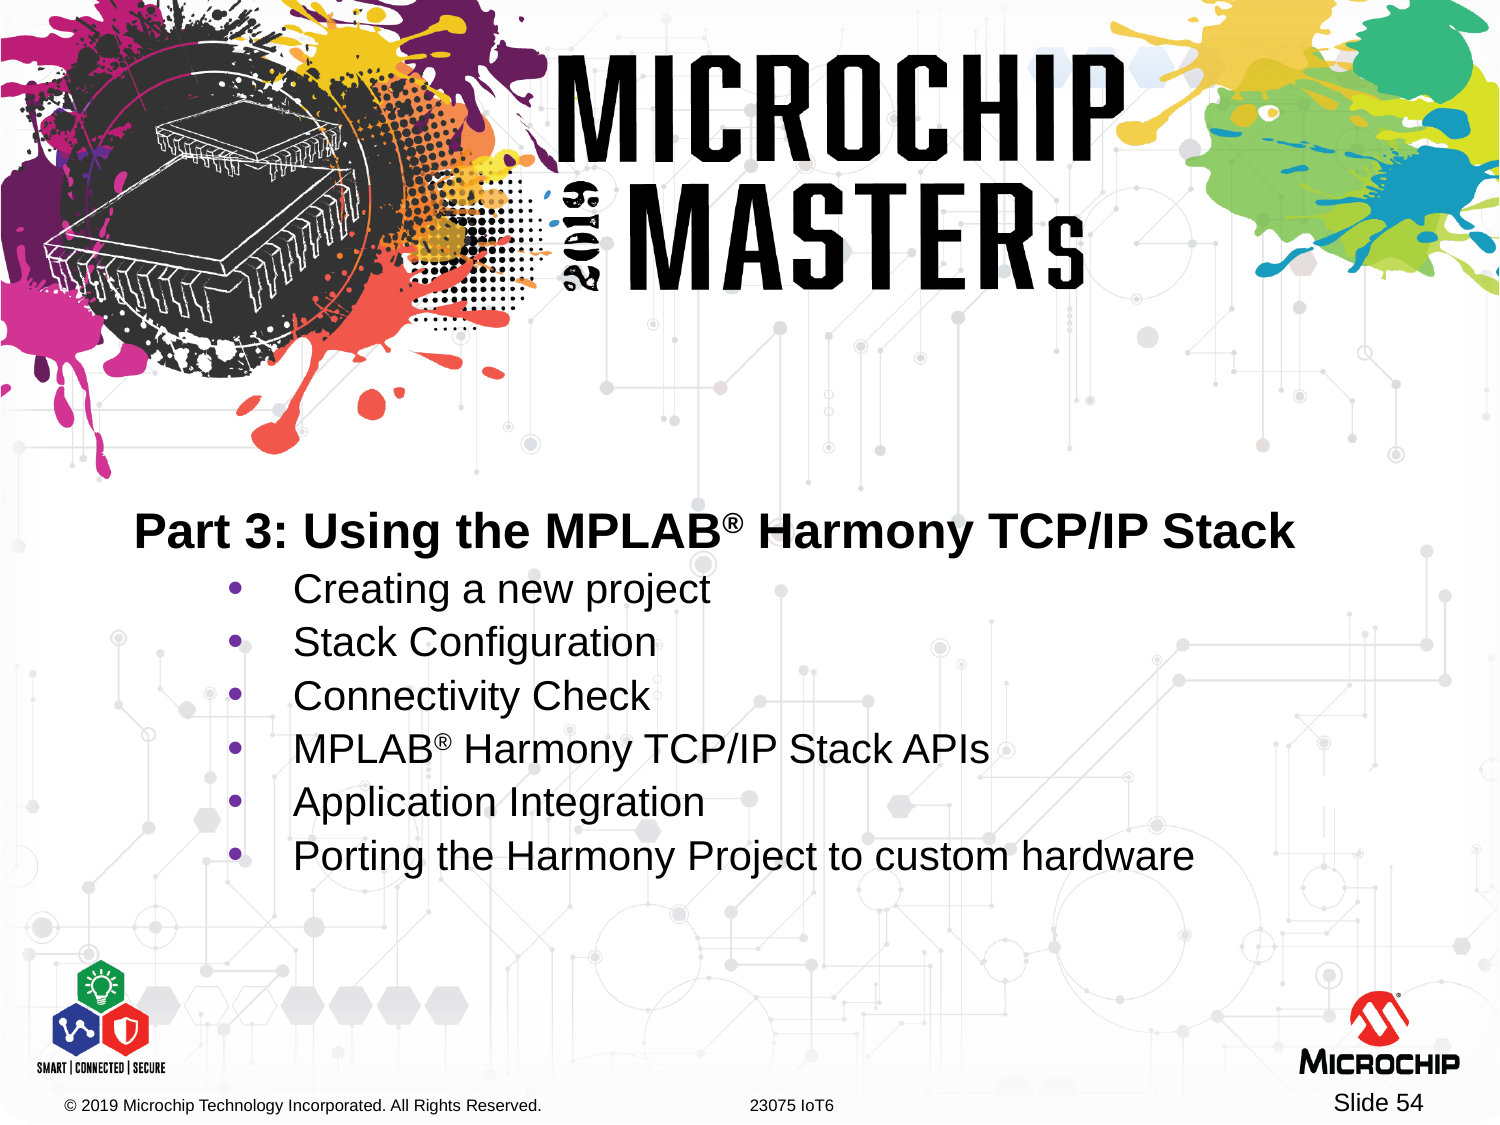

#
Part 3: Using the MPLAB® Harmony TCP/IP Stack
Creating a new project
Stack Configuration
Connectivity Check
MPLAB® Harmony TCP/IP Stack APIs
Application Integration
Porting the Harmony Project to custom hardware